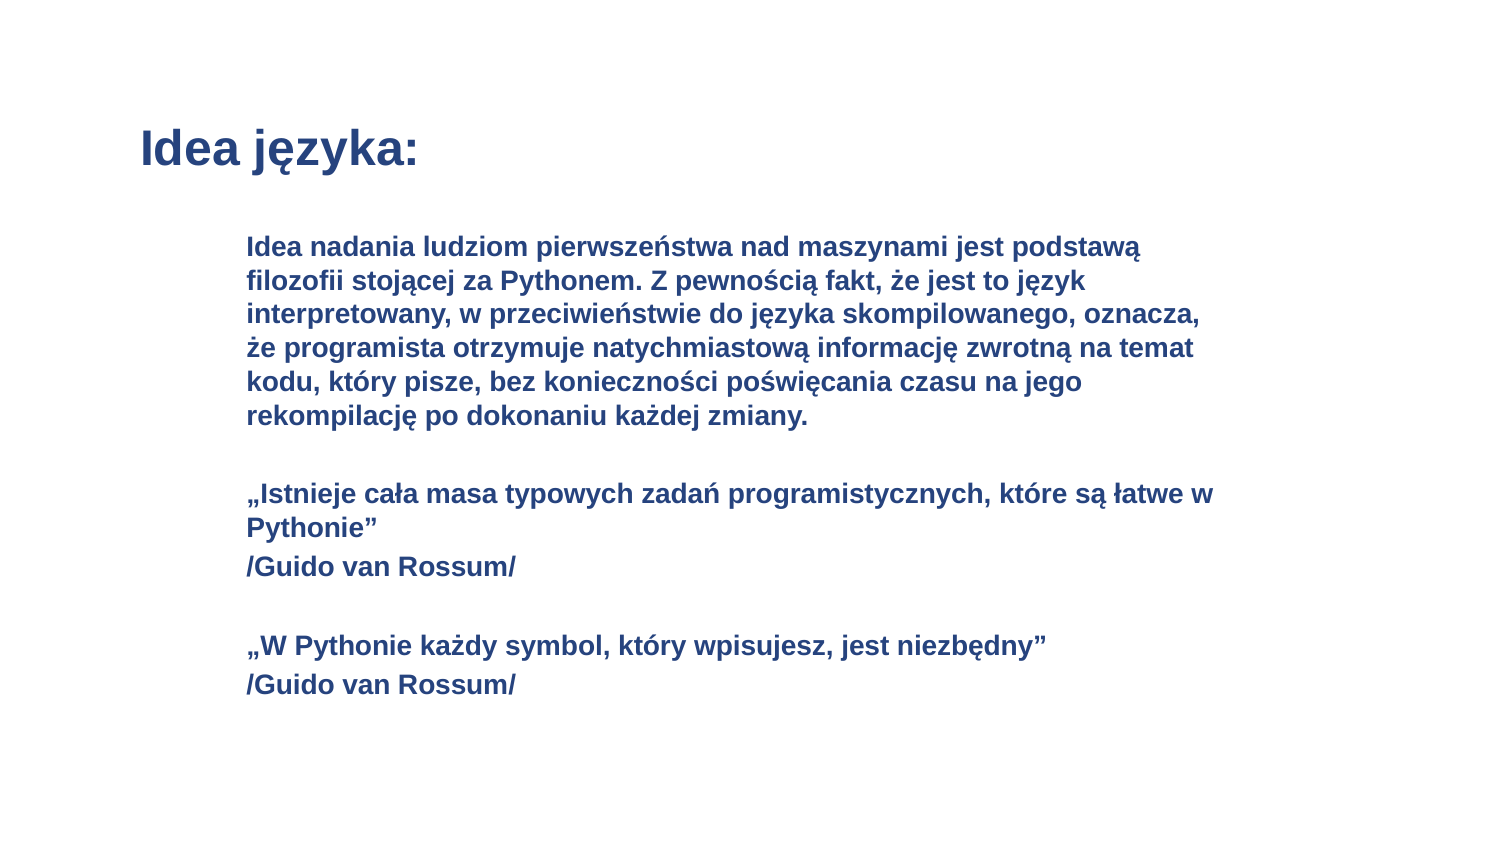

# Idea języka:
Idea nadania ludziom pierwszeństwa nad maszynami jest podstawą filozofii stojącej za Pythonem. Z pewnością fakt, że jest to język interpretowany, w przeciwieństwie do języka skompilowanego, oznacza, że ​​programista otrzymuje natychmiastową informację zwrotną na temat kodu, który pisze, bez konieczności poświęcania czasu na jego rekompilację po dokonaniu każdej zmiany.

„Istnieje cała masa typowych zadań programistycznych, które są łatwe w Pythonie”
/Guido van Rossum/

„W Pythonie każdy symbol, który wpisujesz, jest niezbędny”
/Guido van Rossum/